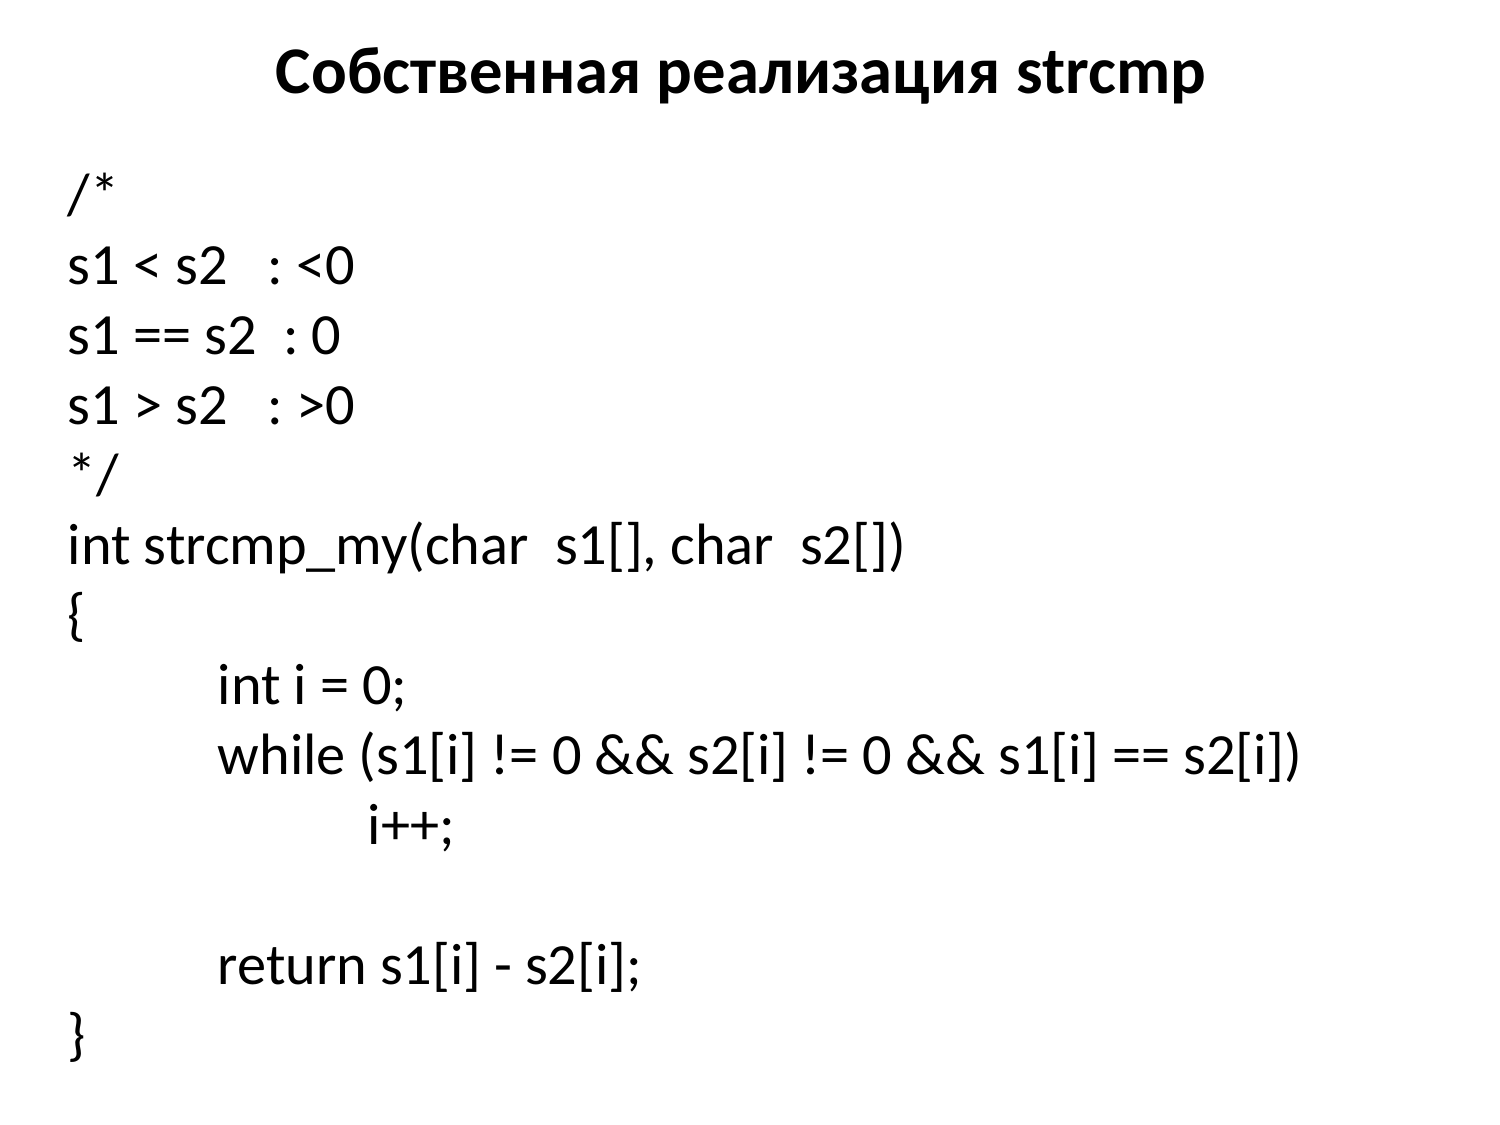

# Собственная реализация strcmp
/*
s1 < s2   : <0
s1 == s2  : 0
s1 > s2   : >0
*/
int strcmp_my(char  s1[], char  s2[])
{
	int i = 0;
	while (s1[i] != 0 && s2[i] != 0 && s1[i] == s2[i])
		i++;

	return s1[i] - s2[i];
}